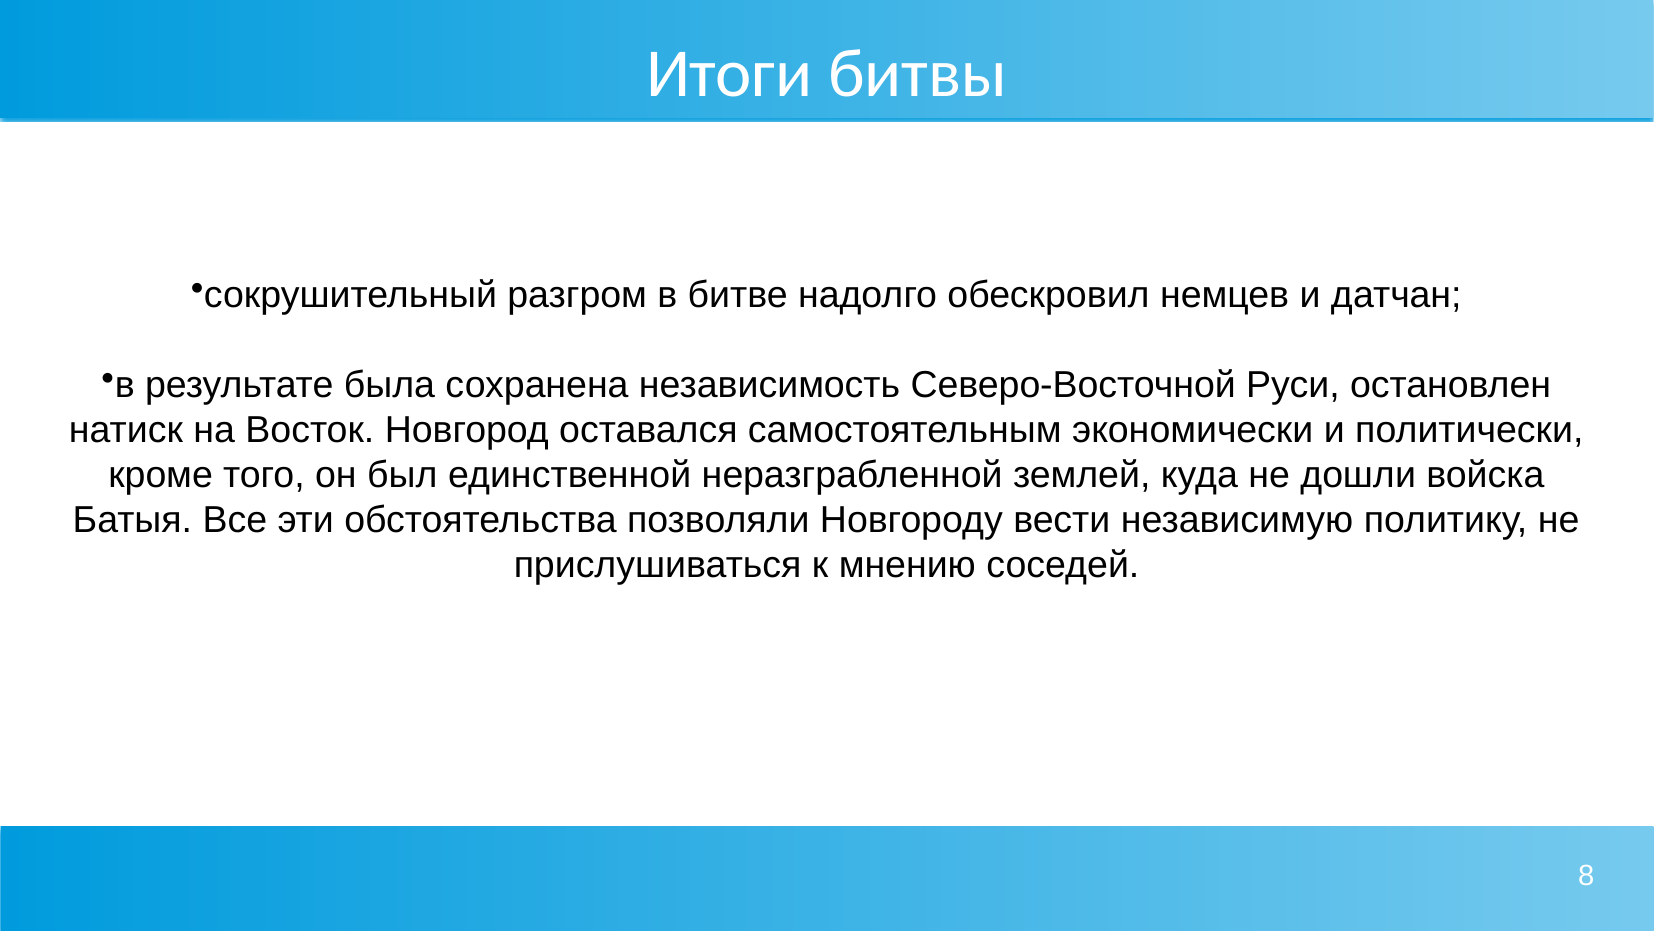

# Итоги битвы
сокрушительный разгром в битве надолго обескровил немцев и датчан;

в результате была сохранена независимость Северо-Восточной Руси, остановлен натиск на Восток. Новгород оставался самостоятельным экономически и политически, кроме того, он был единственной неразграбленной землей, куда не дошли войска Батыя. Все эти обстоятельства позволяли Новгороду вести независимую политику, не прислушиваться к мнению соседей.

8